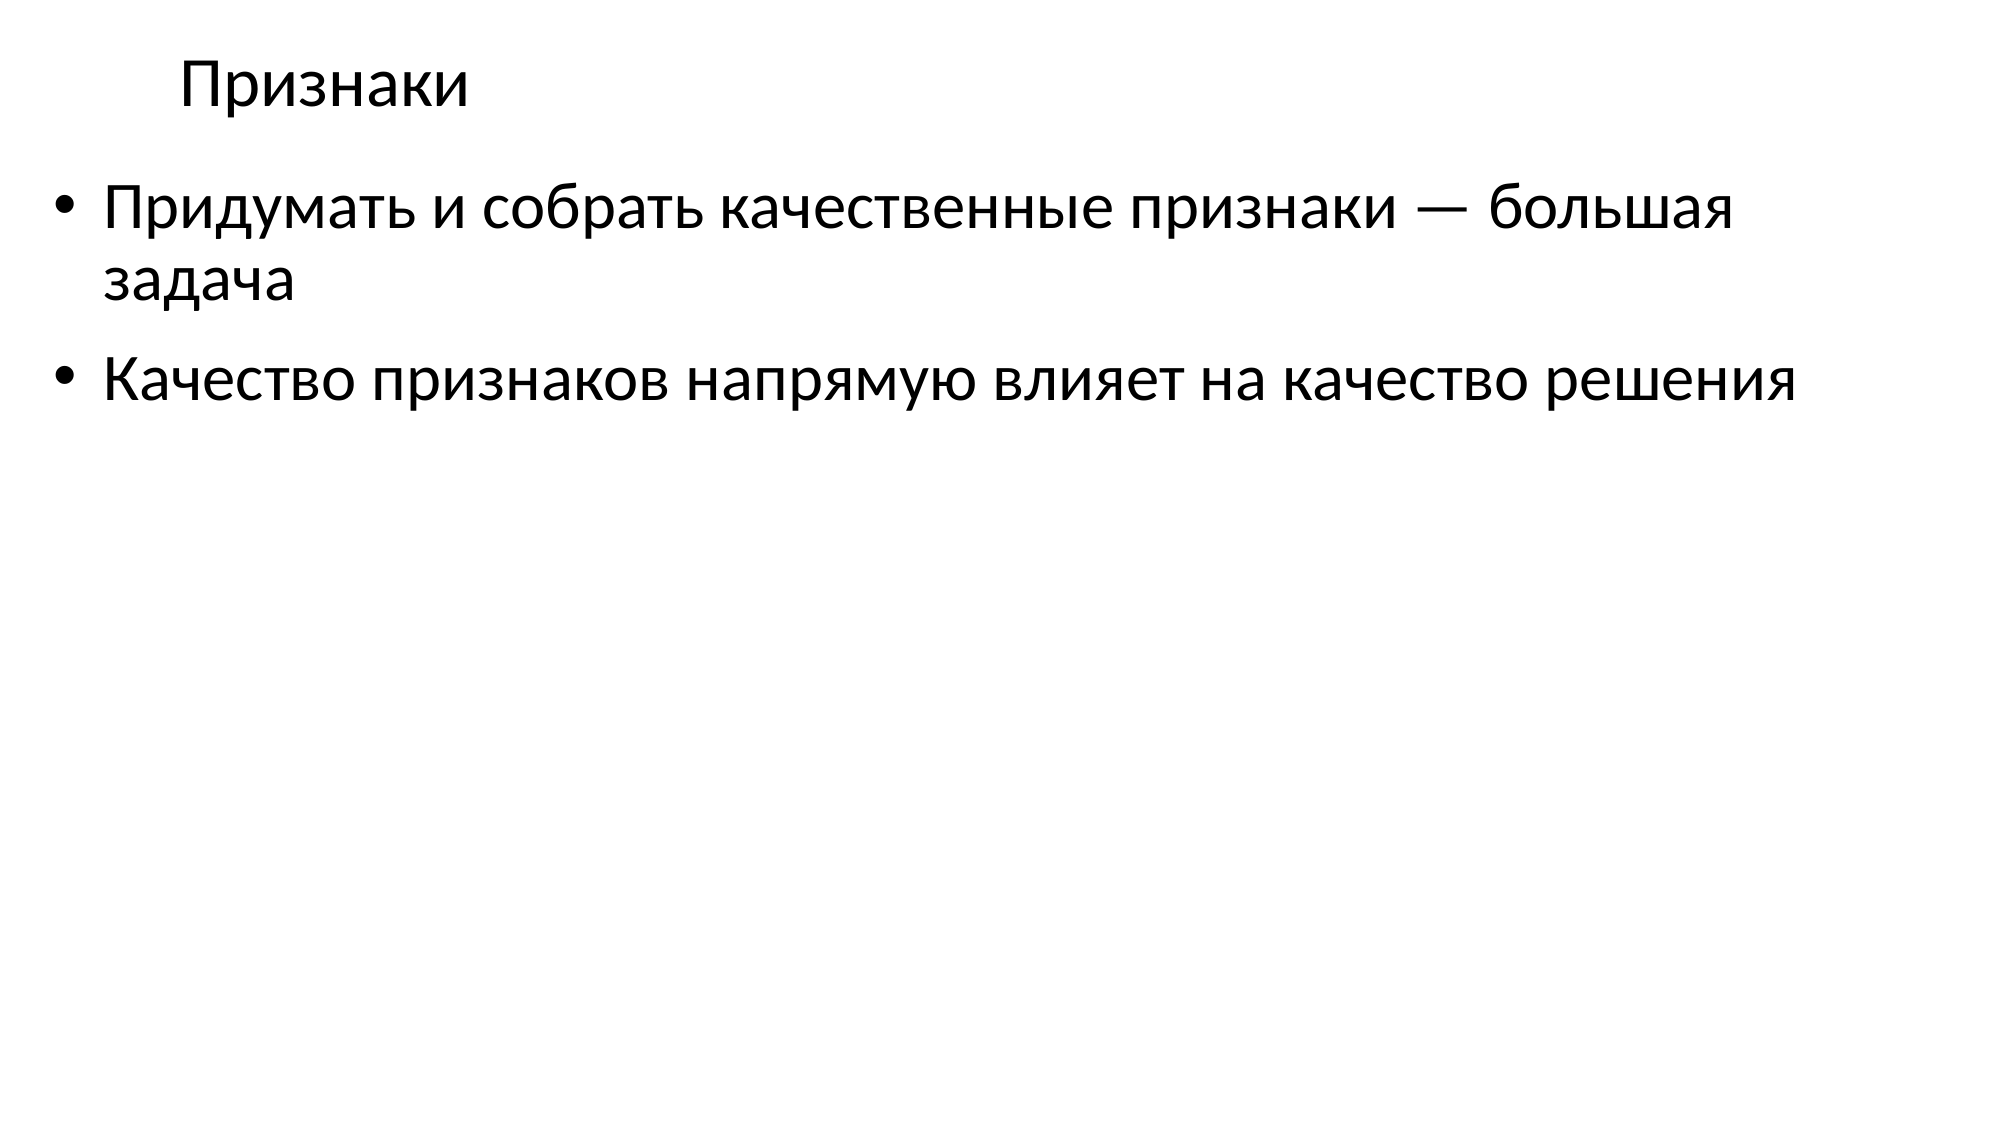

# Признаки
Придумать и собрать качественные признаки — большая задача
Качество признаков напрямую влияет на качество решения